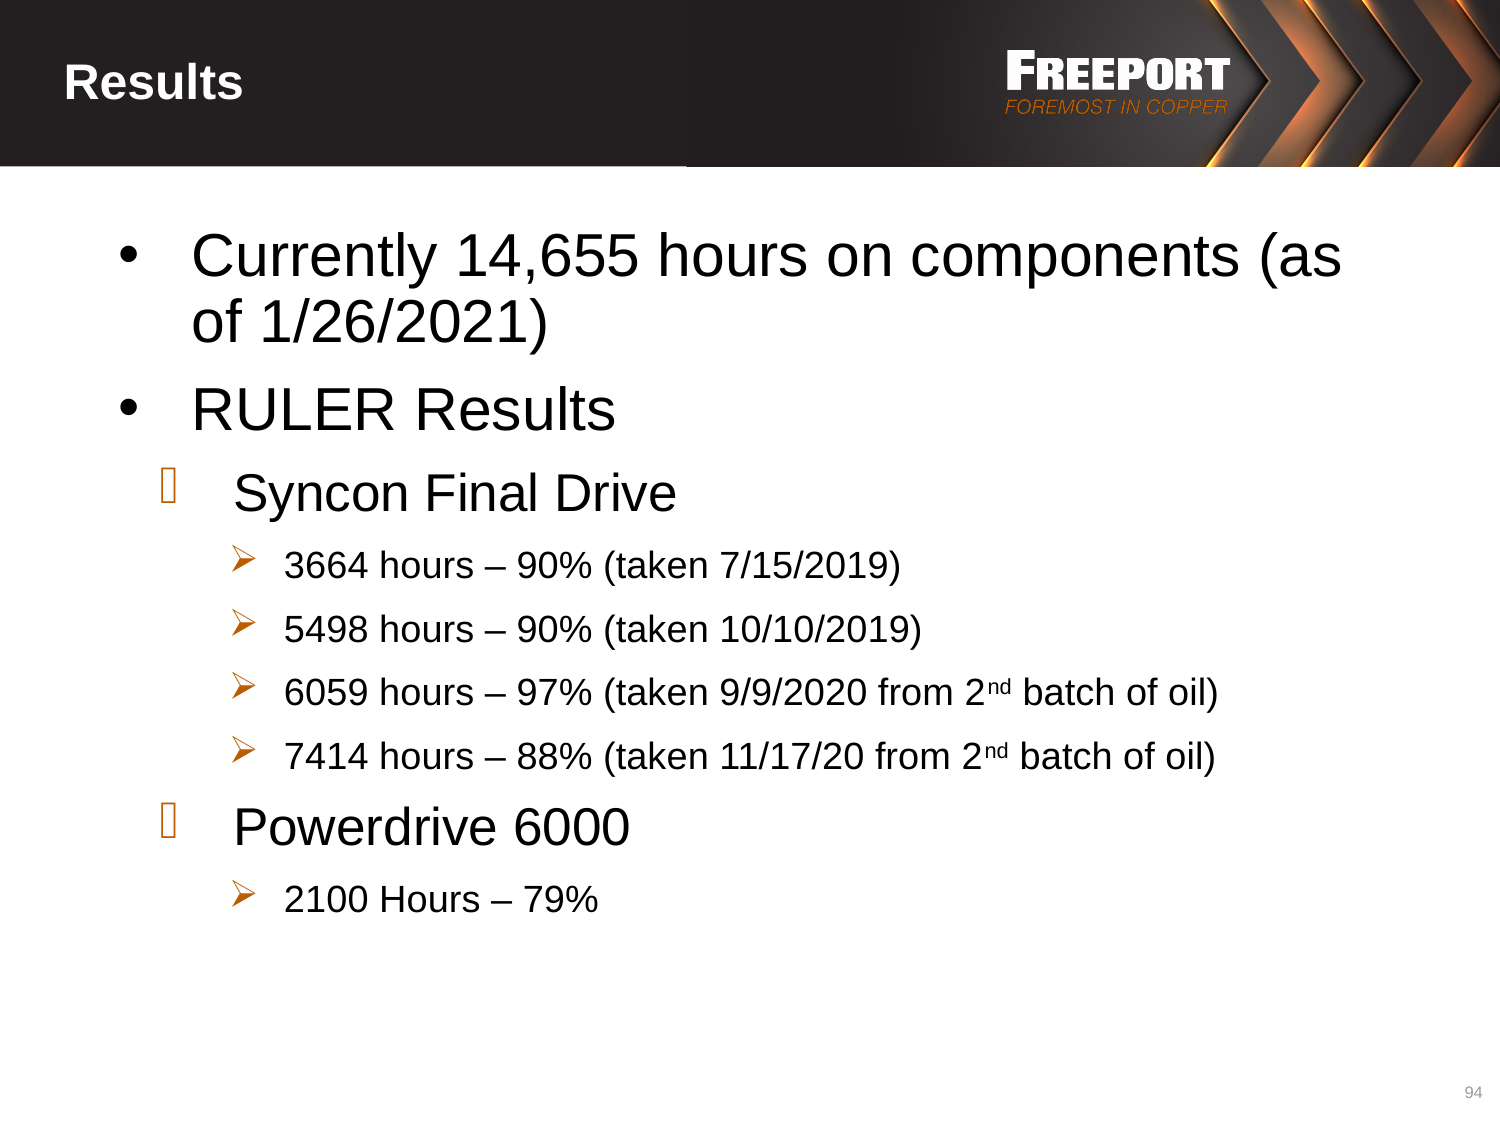

# Results
Currently 14,655 hours on components (as of 1/26/2021)
RULER Results
Syncon Final Drive
3664 hours – 90% (taken 7/15/2019)
5498 hours – 90% (taken 10/10/2019)
6059 hours – 97% (taken 9/9/2020 from 2nd batch of oil)
7414 hours – 88% (taken 11/17/20 from 2nd batch of oil)
Powerdrive 6000
2100 Hours – 79%

94